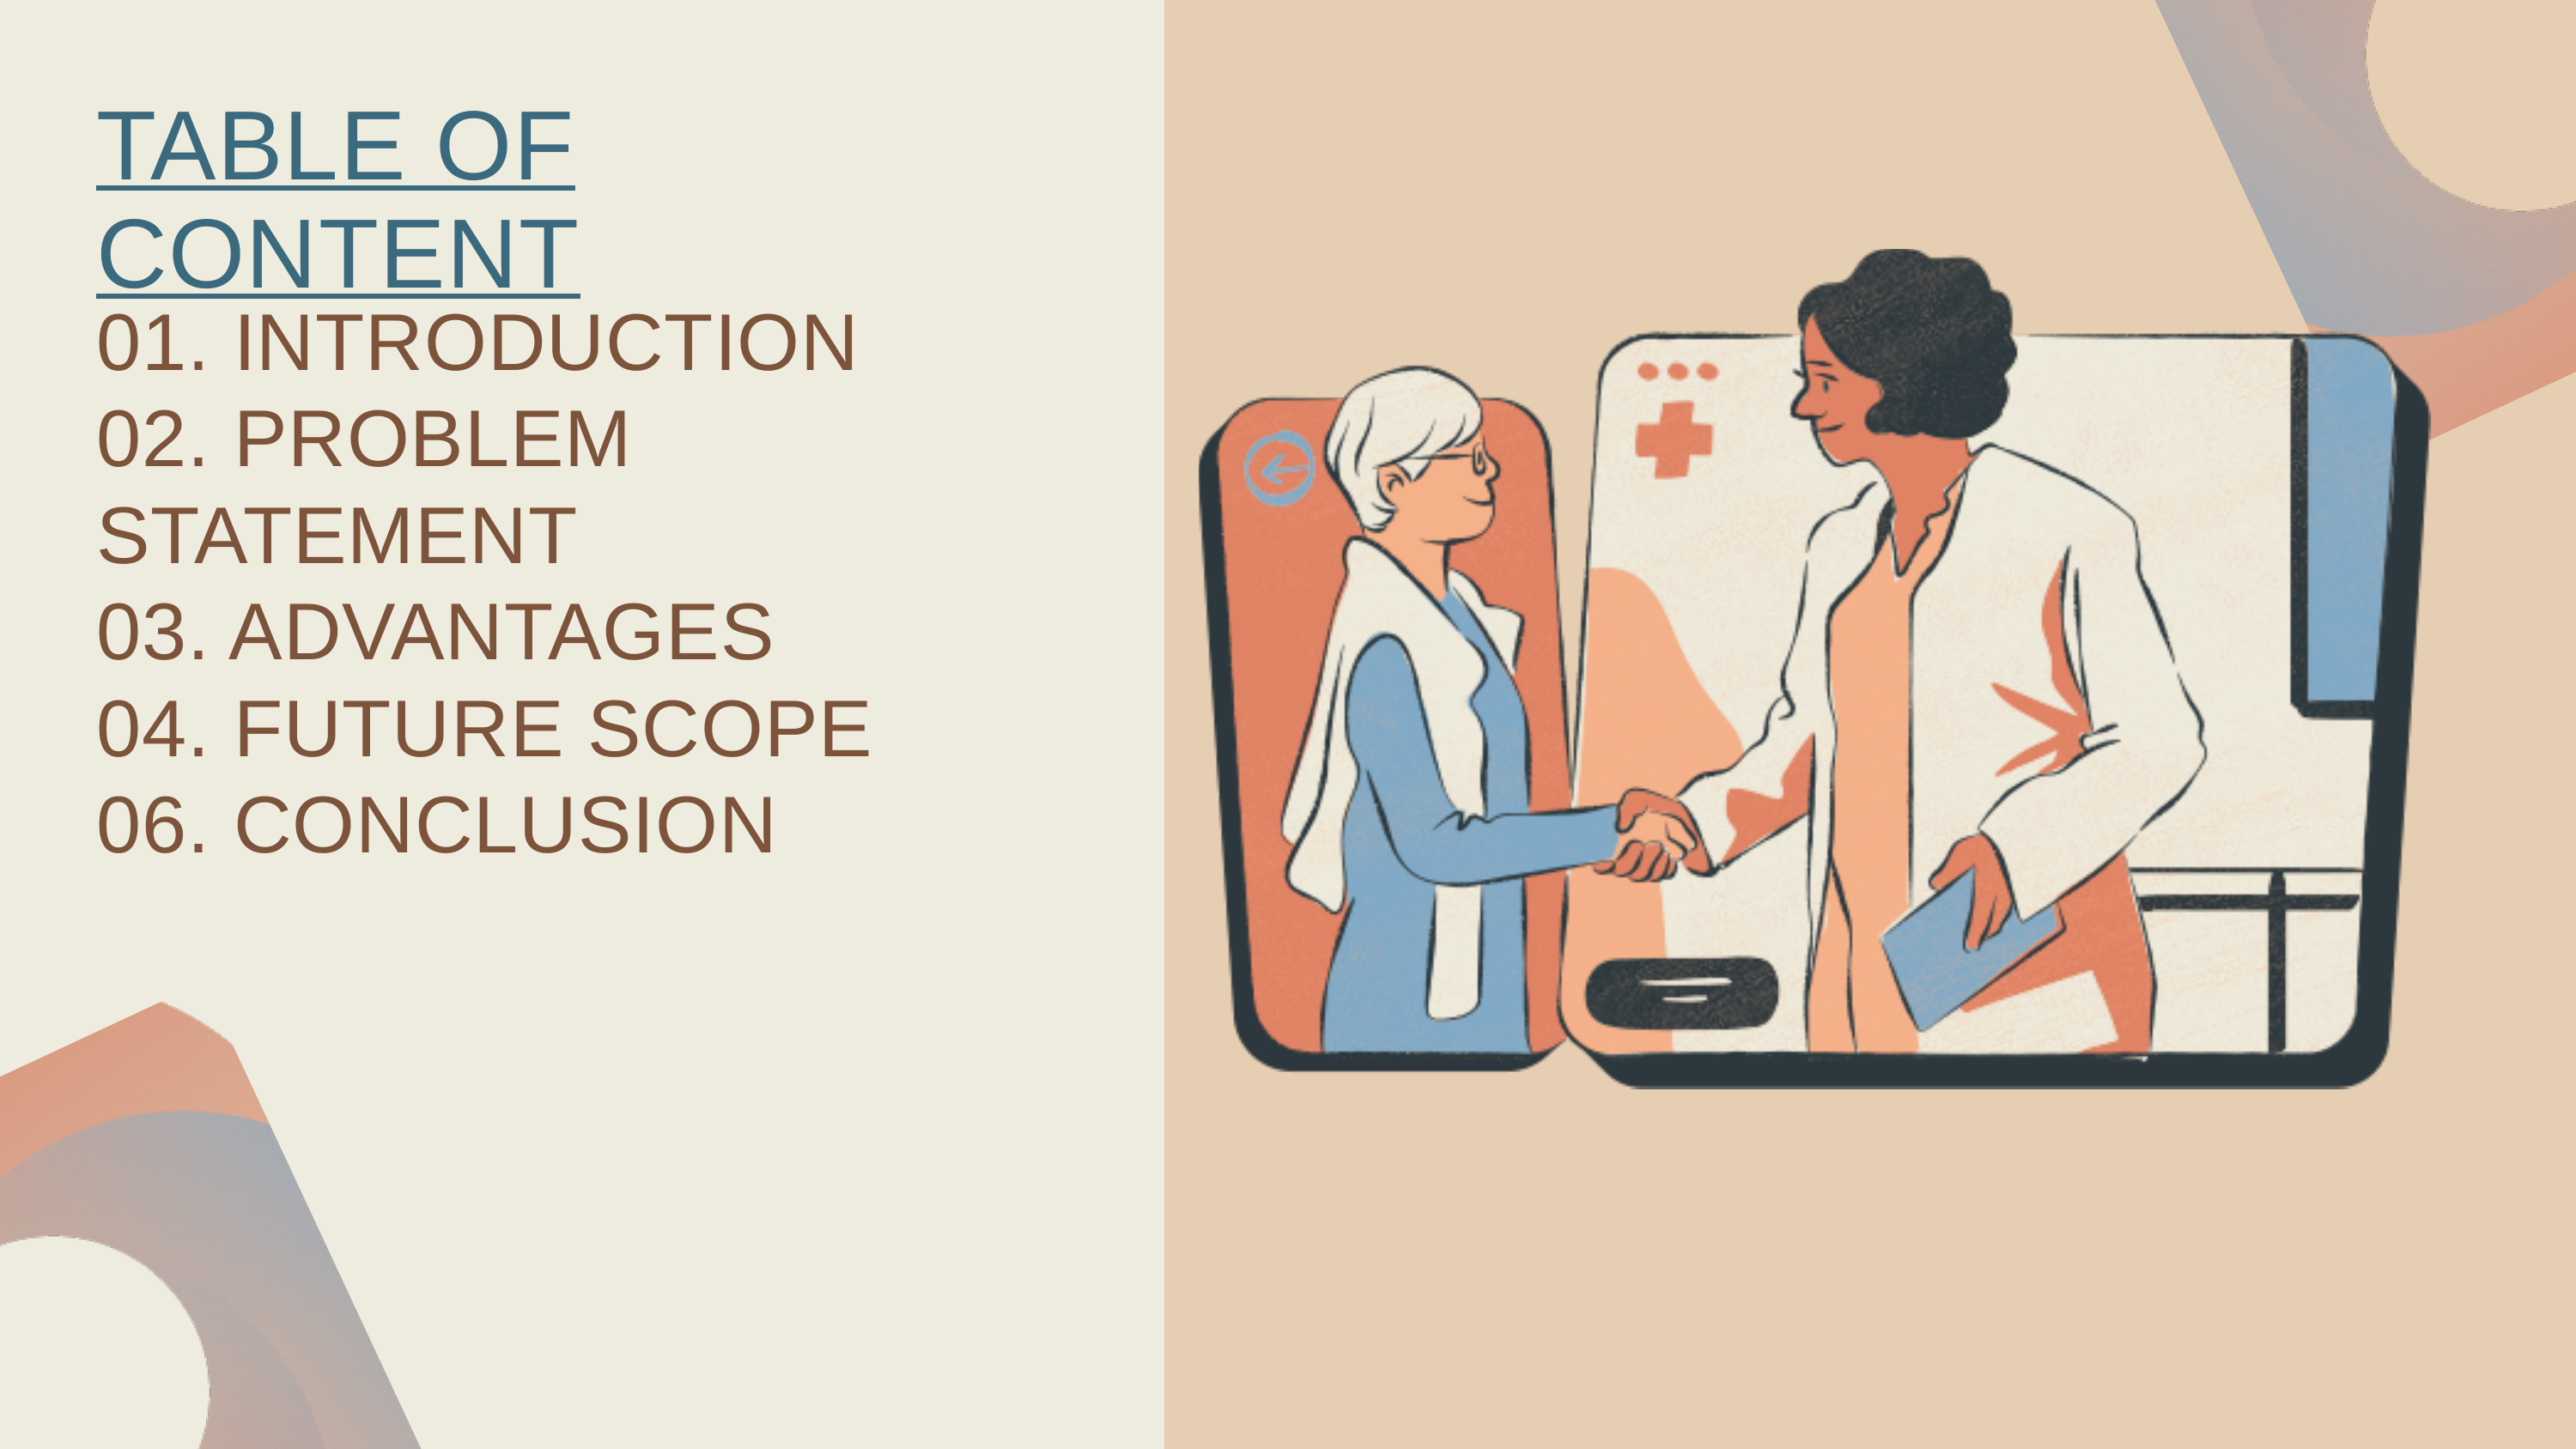

TABLE OF CONTENT

01. INTRODUCTION
02. PROBLEM STATEMENT
03. ADVANTAGES
04. FUTURE SCOPE
06. CONCLUSION